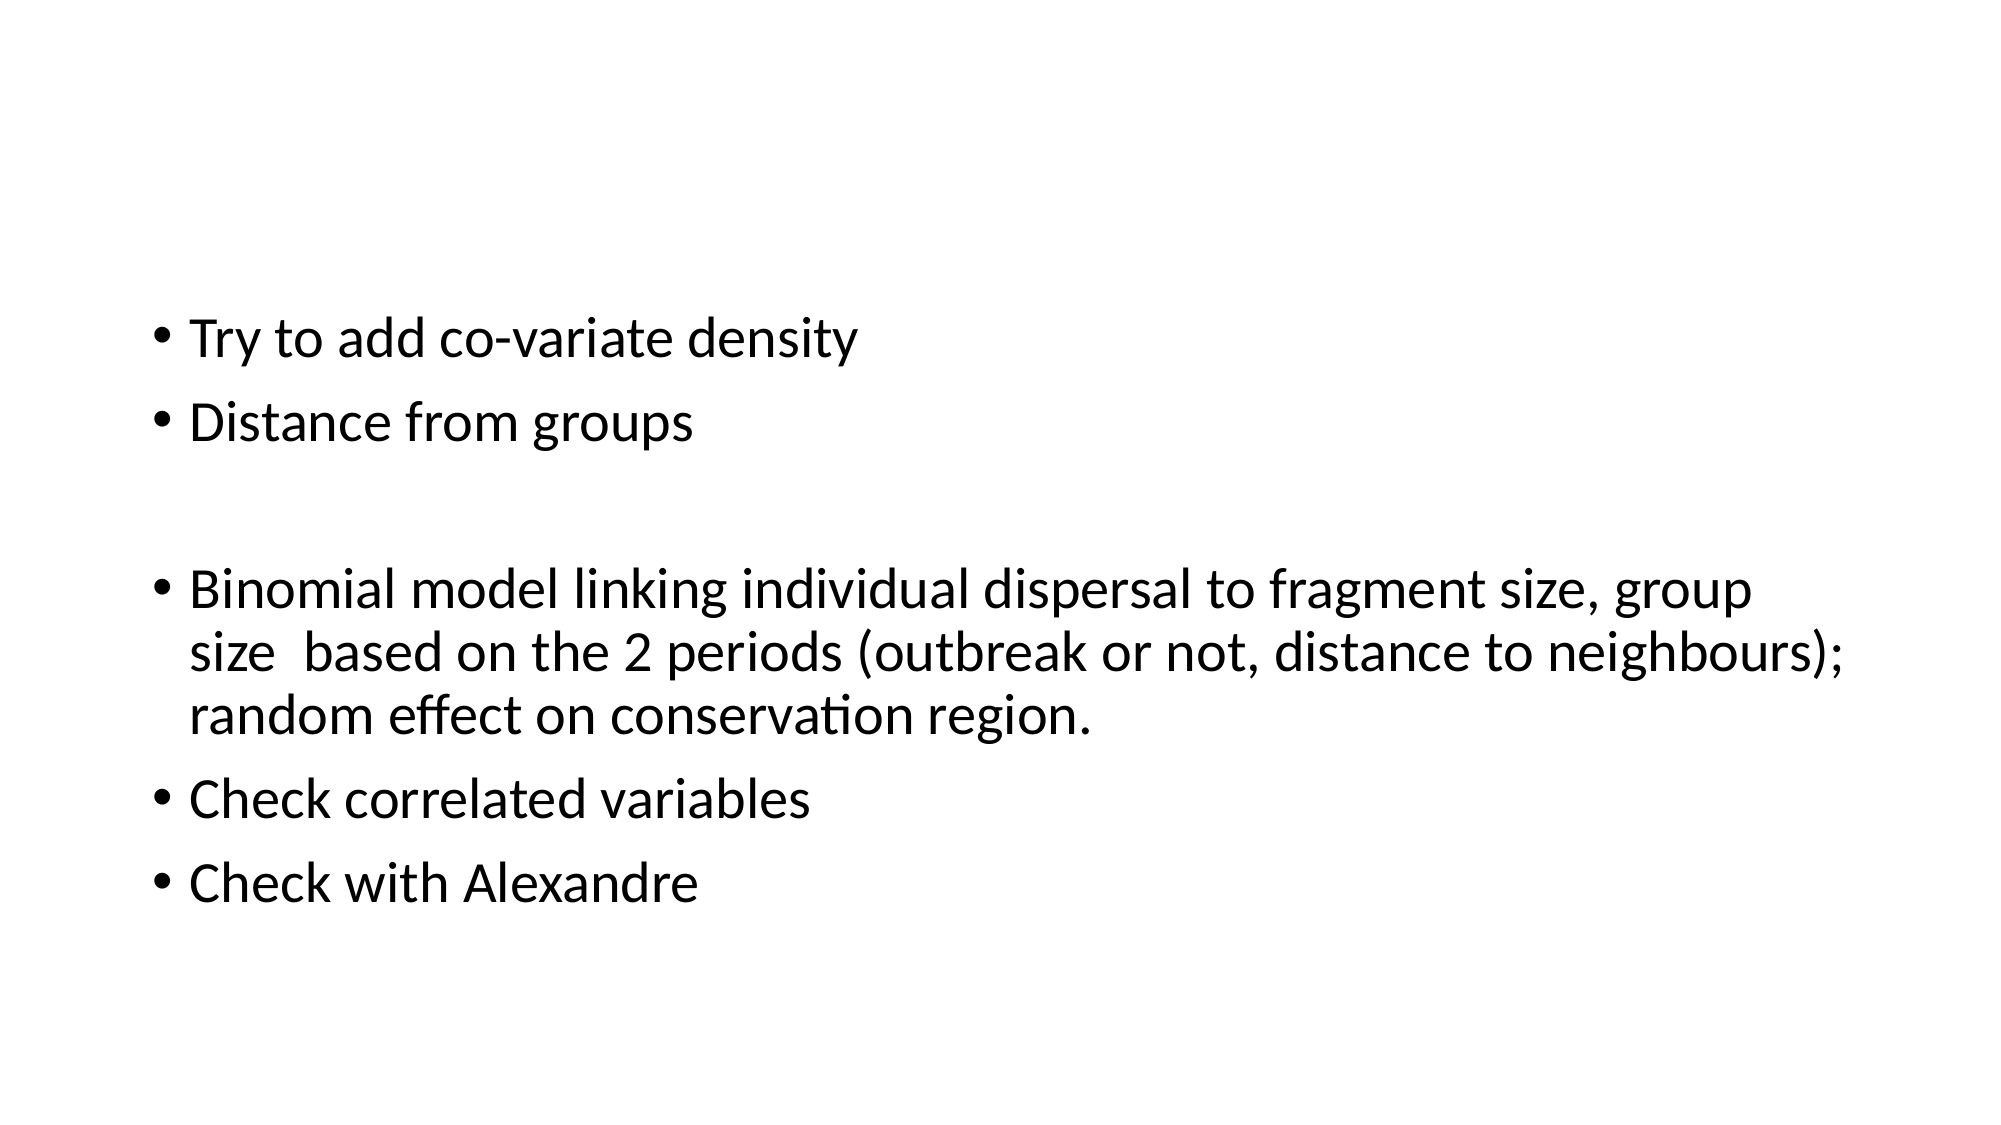

#
Try to add co-variate density
Distance from groups

Binomial model linking individual dispersal to fragment size, group size  based on the 2 periods (outbreak or not, distance to neighbours); random effect on conservation region.
Check correlated variables
Check with Alexandre